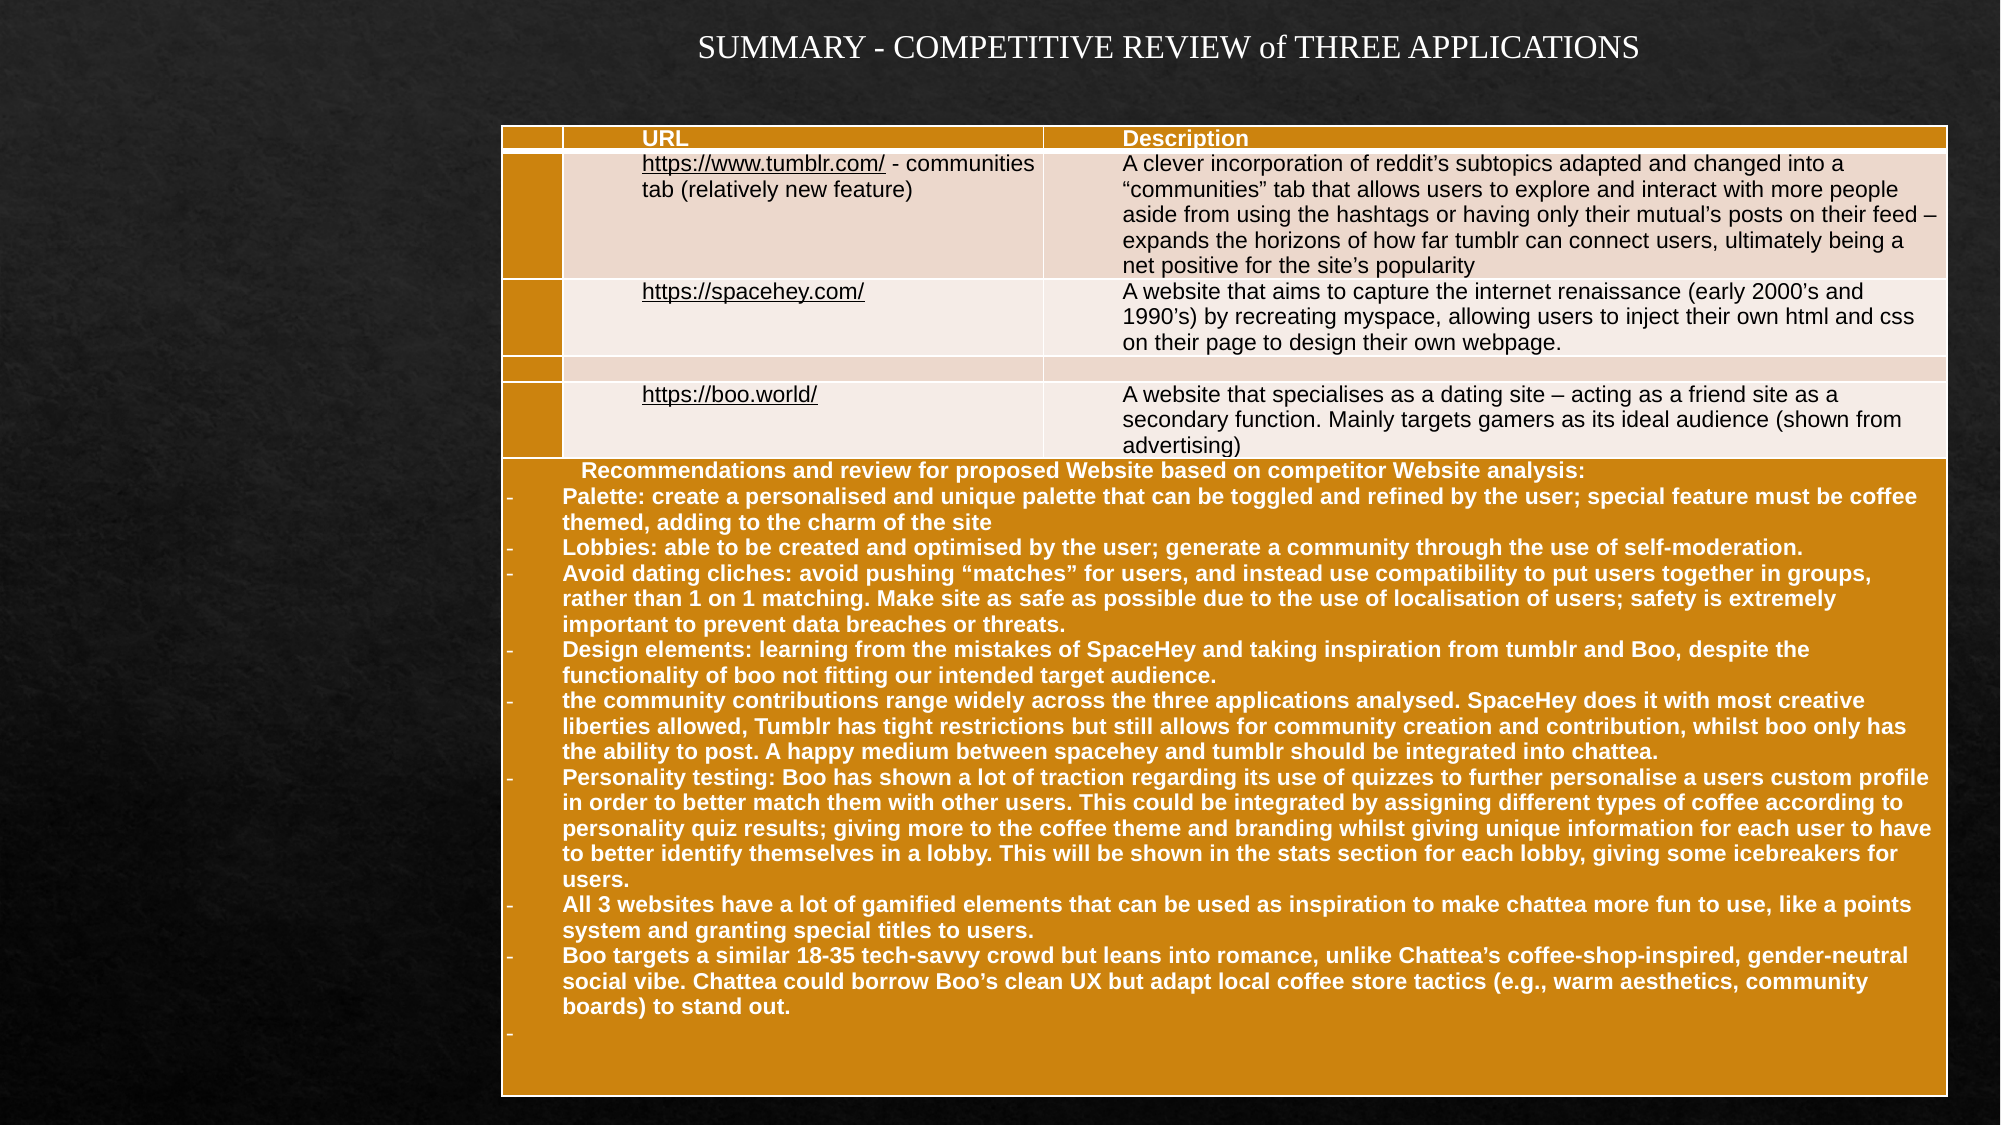

SUMMARY - COMPETITIVE REVIEW of THREE APPLICATIONS
|  | URL | Description |
| --- | --- | --- |
| 1 | https://www.tumblr.com/ - communities tab (relatively new feature) | A clever incorporation of reddit’s subtopics adapted and changed into a “communities” tab that allows users to explore and interact with more people aside from using the hashtags or having only their mutual’s posts on their feed – expands the horizons of how far tumblr can connect users, ultimately being a net positive for the site’s popularity |
| 2 | https://spacehey.com/ | A website that aims to capture the internet renaissance (early 2000’s and 1990’s) by recreating myspace, allowing users to inject their own html and css on their page to design their own webpage. |
|  |  |  |
| 3 | https://boo.world/ | A website that specialises as a dating site – acting as a friend site as a secondary function. Mainly targets gamers as its ideal audience (shown from advertising) |
| Recommendations and review for proposed Website based on competitor Website analysis: Palette: create a personalised and unique palette that can be toggled and refined by the user; special feature must be coffee themed, adding to the charm of the site Lobbies: able to be created and optimised by the user; generate a community through the use of self-moderation. Avoid dating cliches: avoid pushing “matches” for users, and instead use compatibility to put users together in groups, rather than 1 on 1 matching. Make site as safe as possible due to the use of localisation of users; safety is extremely important to prevent data breaches or threats. Design elements: learning from the mistakes of SpaceHey and taking inspiration from tumblr and Boo, despite the functionality of boo not fitting our intended target audience. the community contributions range widely across the three applications analysed. SpaceHey does it with most creative liberties allowed, Tumblr has tight restrictions but still allows for community creation and contribution, whilst boo only has the ability to post. A happy medium between spacehey and tumblr should be integrated into chattea. Personality testing: Boo has shown a lot of traction regarding its use of quizzes to further personalise a users custom profile in order to better match them with other users. This could be integrated by assigning different types of coffee according to personality quiz results; giving more to the coffee theme and branding whilst giving unique information for each user to have to better identify themselves in a lobby. This will be shown in the stats section for each lobby, giving some icebreakers for users. All 3 websites have a lot of gamified elements that can be used as inspiration to make chattea more fun to use, like a points system and granting special titles to users. Boo targets a similar 18-35 tech-savvy crowd but leans into romance, unlike Chattea’s coffee-shop-inspired, gender-neutral social vibe. Chattea could borrow Boo’s clean UX but adapt local coffee store tactics (e.g., warm aesthetics, community boards) to stand out. |  |  |